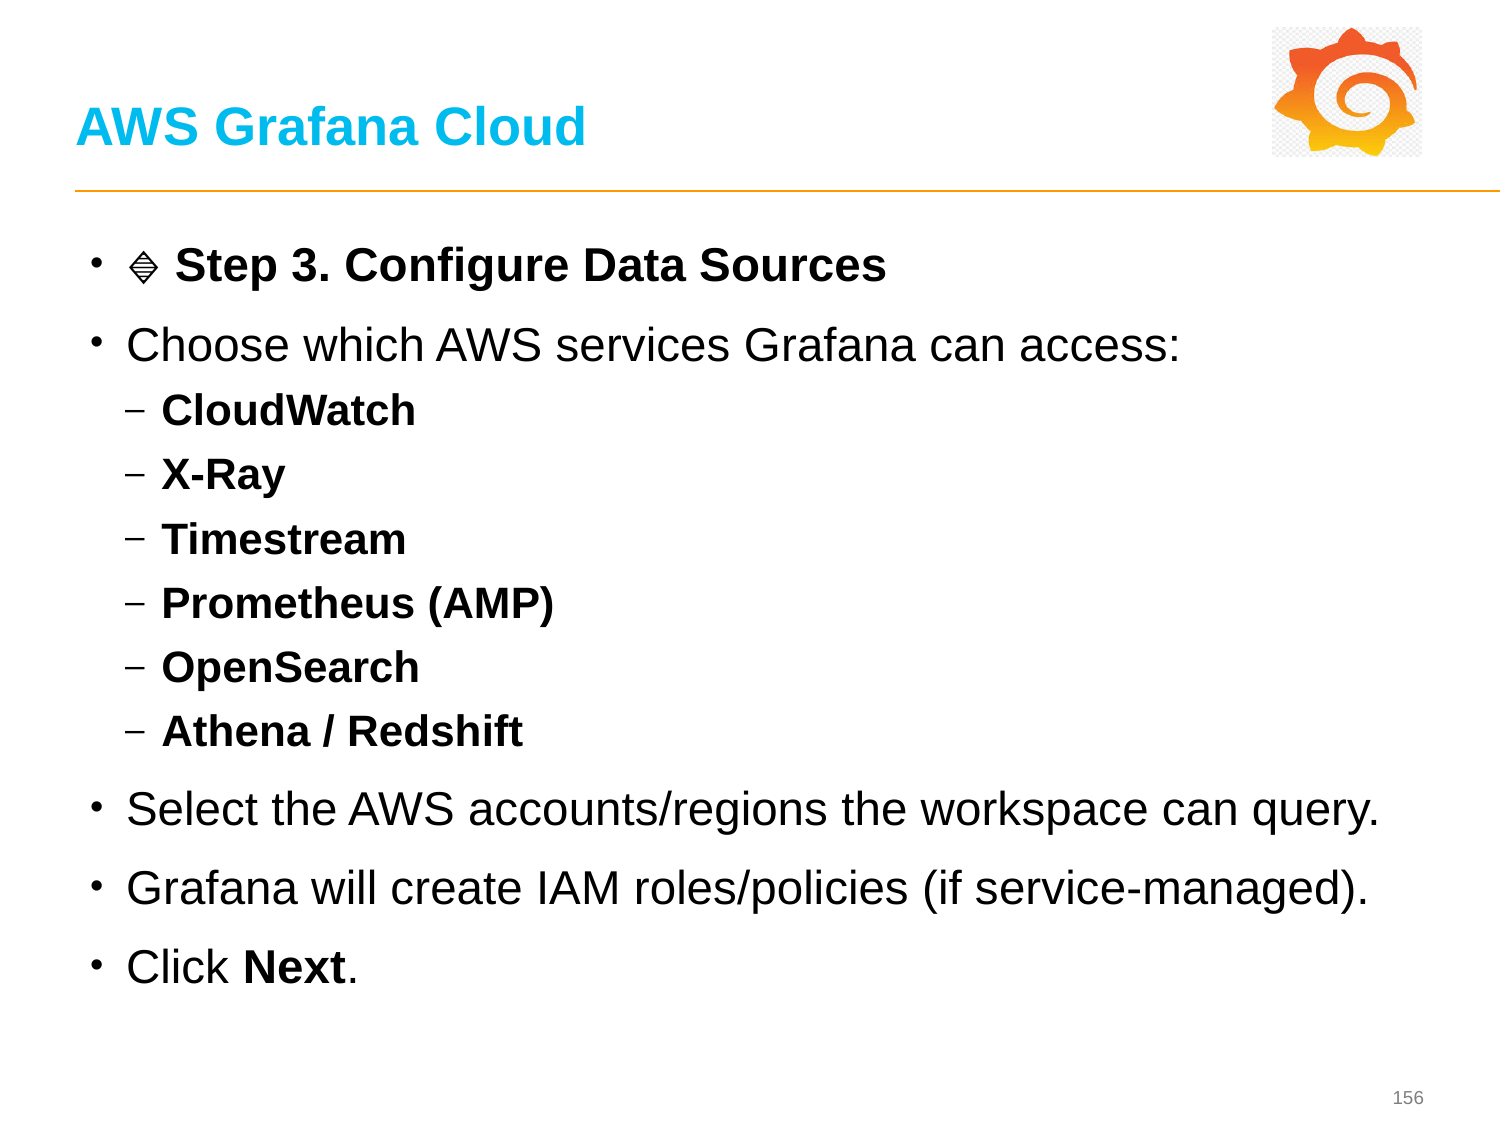

# AWS Grafana Cloud
🔹 Step 3. Configure Data Sources
Choose which AWS services Grafana can access:
CloudWatch
X-Ray
Timestream
Prometheus (AMP)
OpenSearch
Athena / Redshift
Select the AWS accounts/regions the workspace can query.
Grafana will create IAM roles/policies (if service-managed).
Click Next.